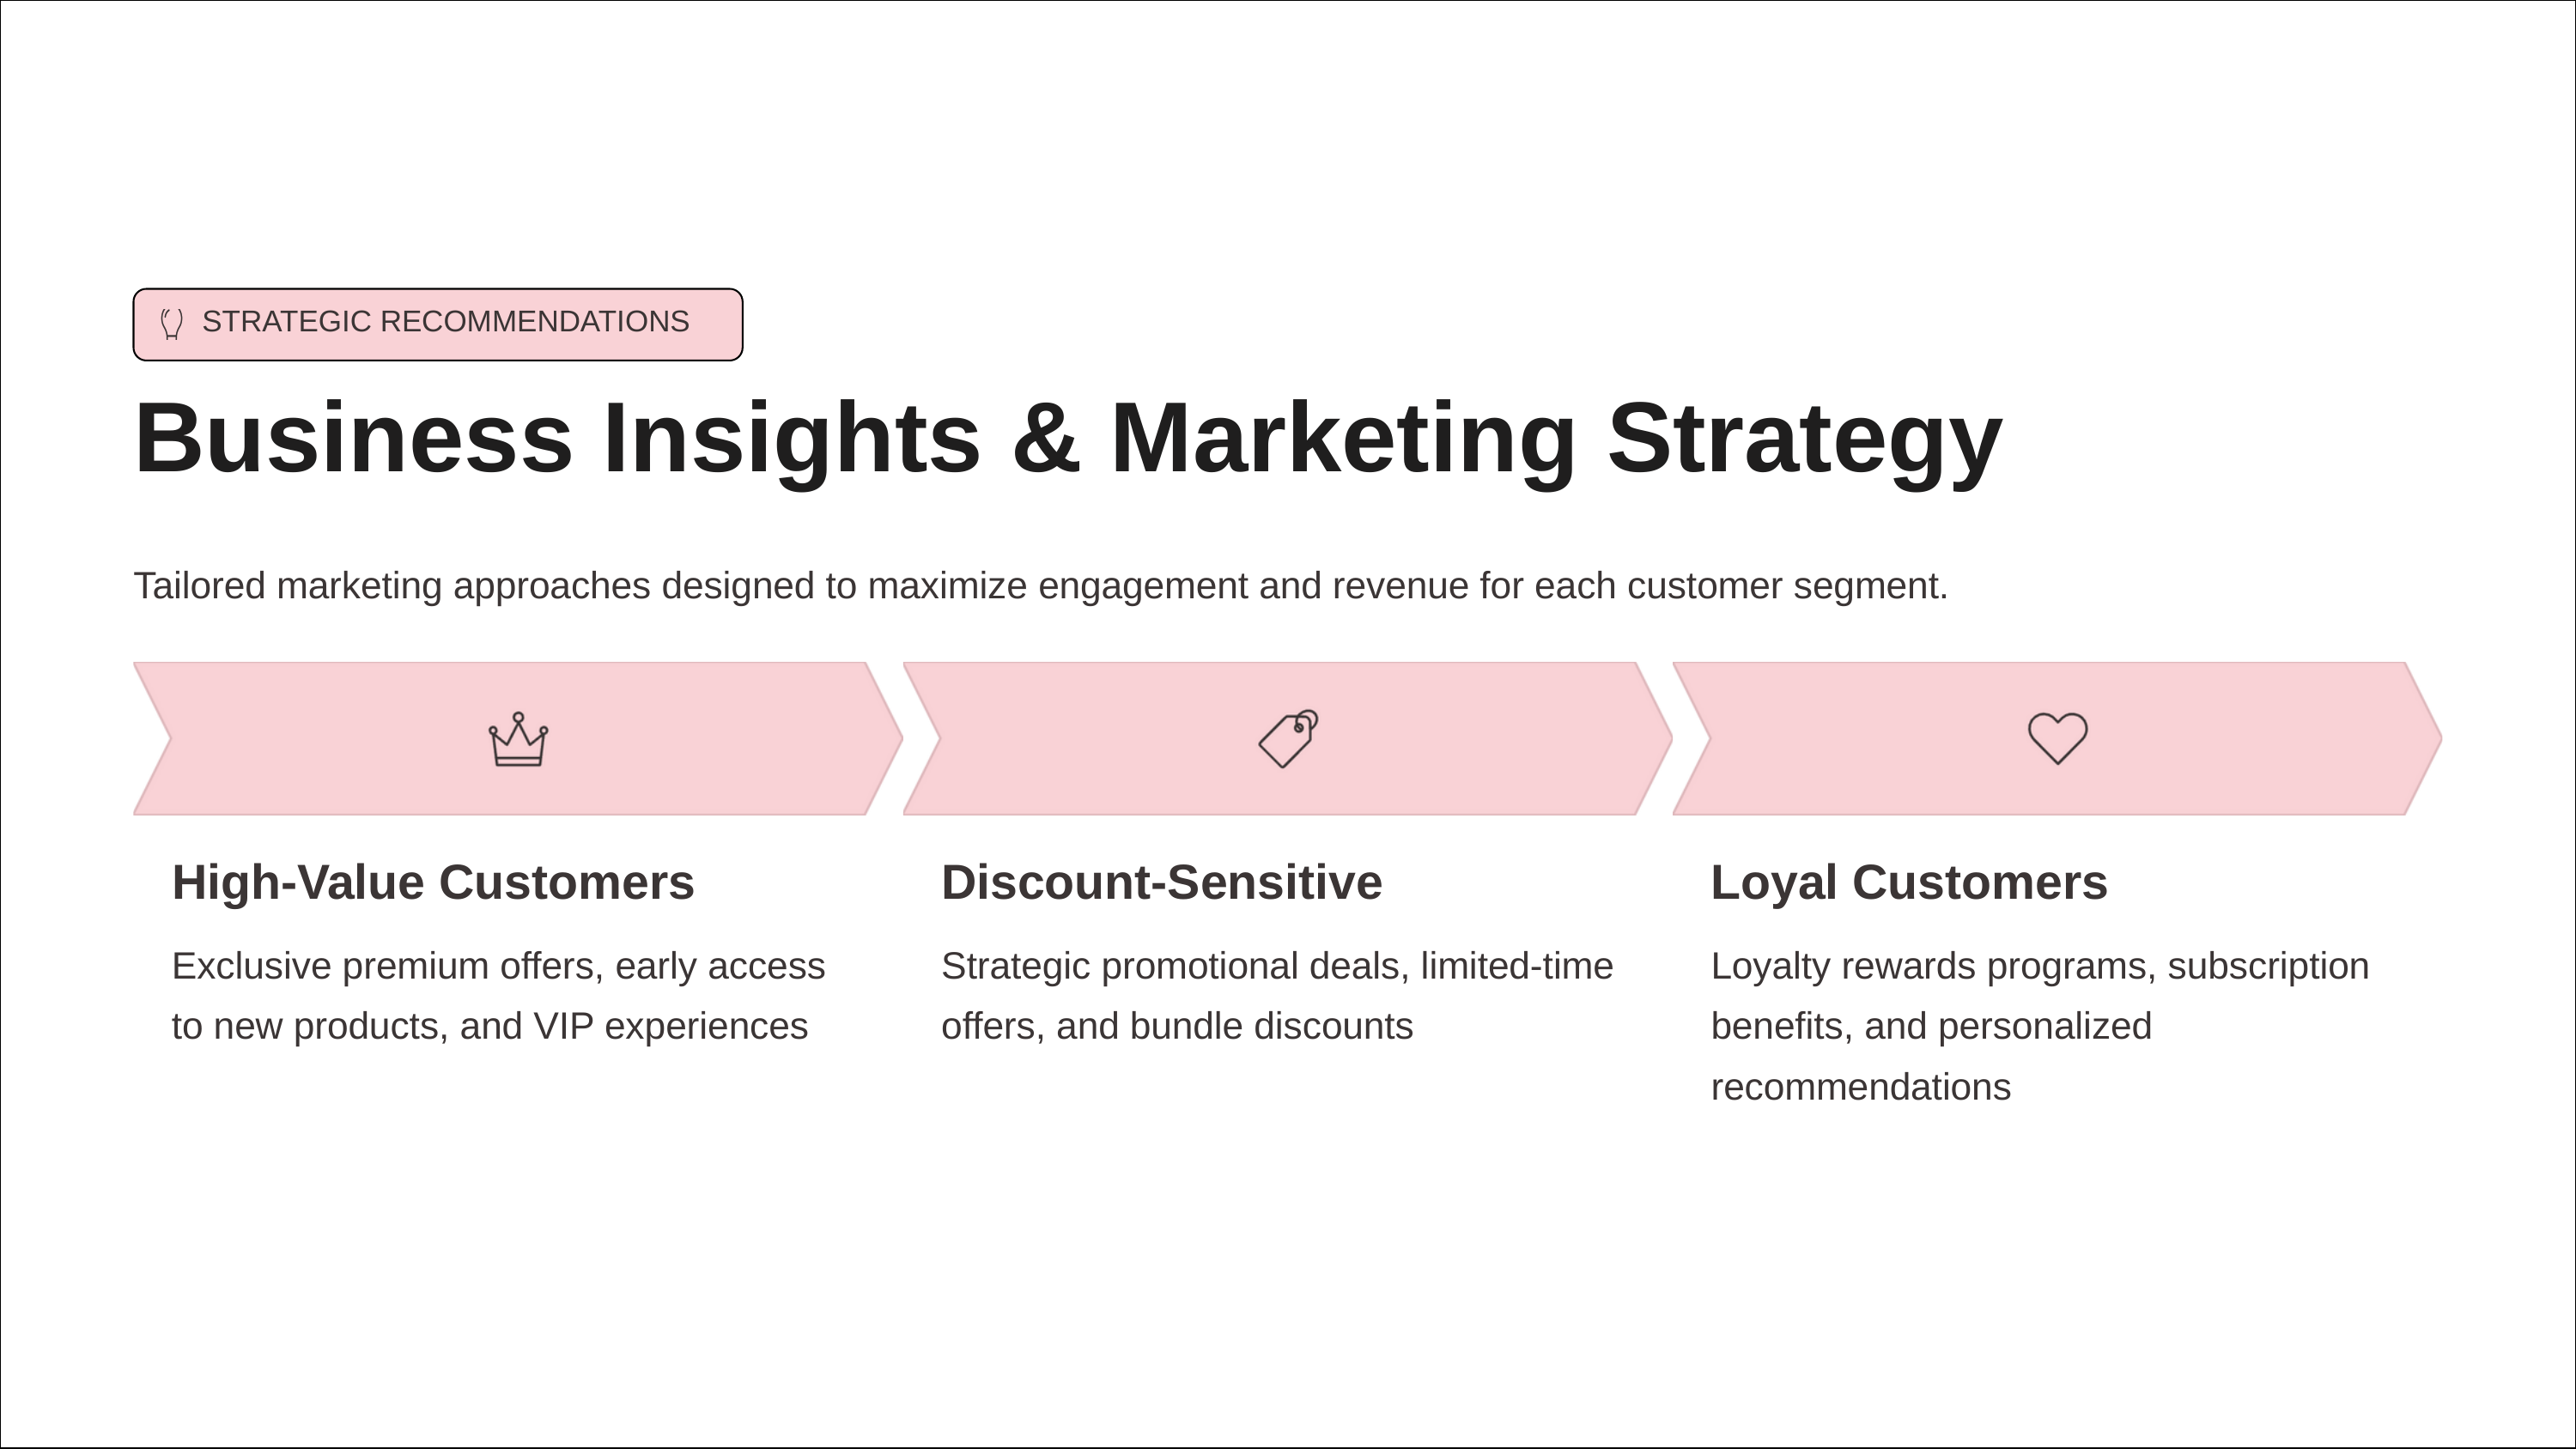

STRATEGIC RECOMMENDATIONS

Business Insights & Marketing Strategy
Tailored marketing approaches designed to maximize engagement and revenue for each customer segment.

High-Value Customers
Discount-Sensitive
Loyal Customers
Exclusive premium offers, early access to new products, and VIP experiences
Strategic promotional deals, limited-time offers, and bundle discounts
Loyalty rewards programs, subscription benefits, and personalized recommendations